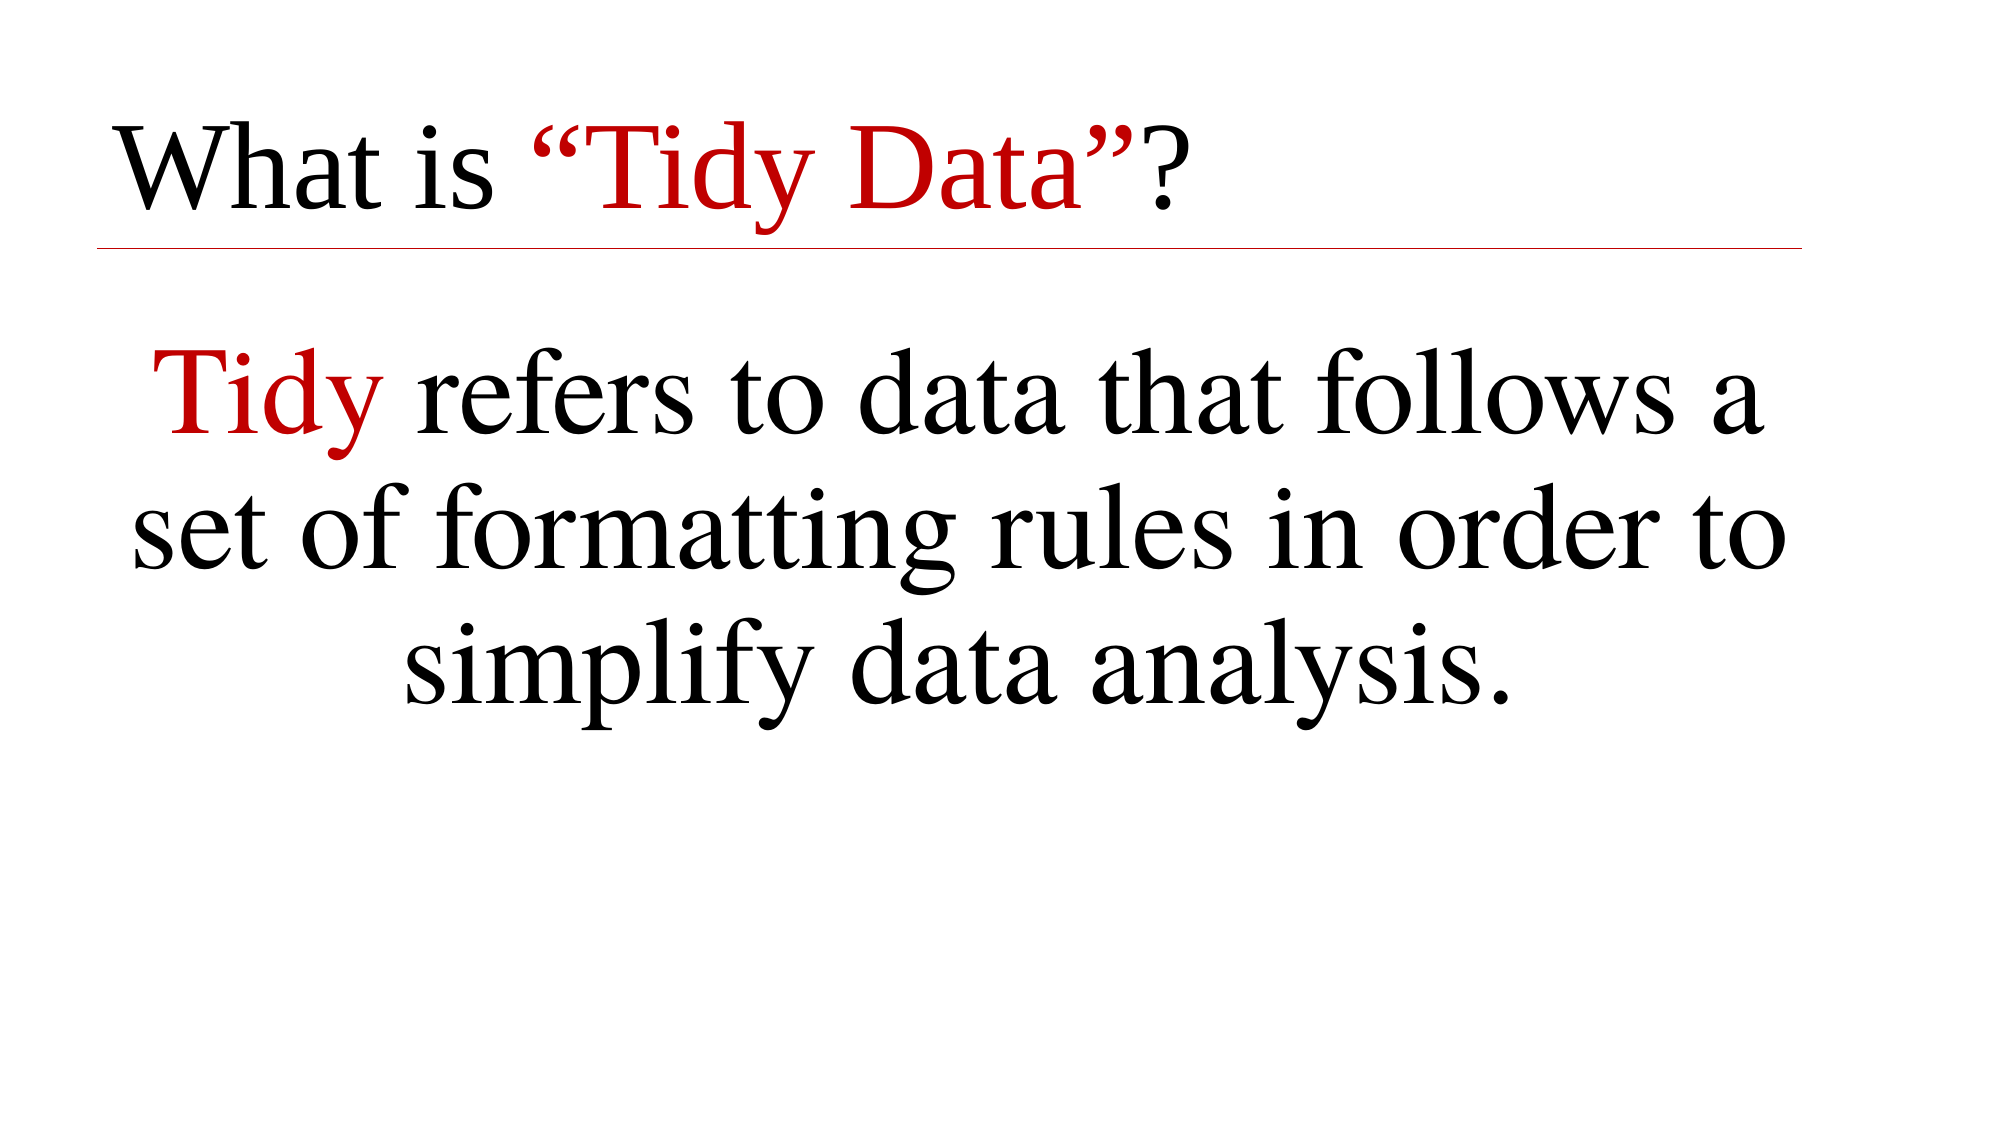

# What is “Tidy Data”?
Tidy refers to data that follows a set of formatting rules in order to simplify data analysis.